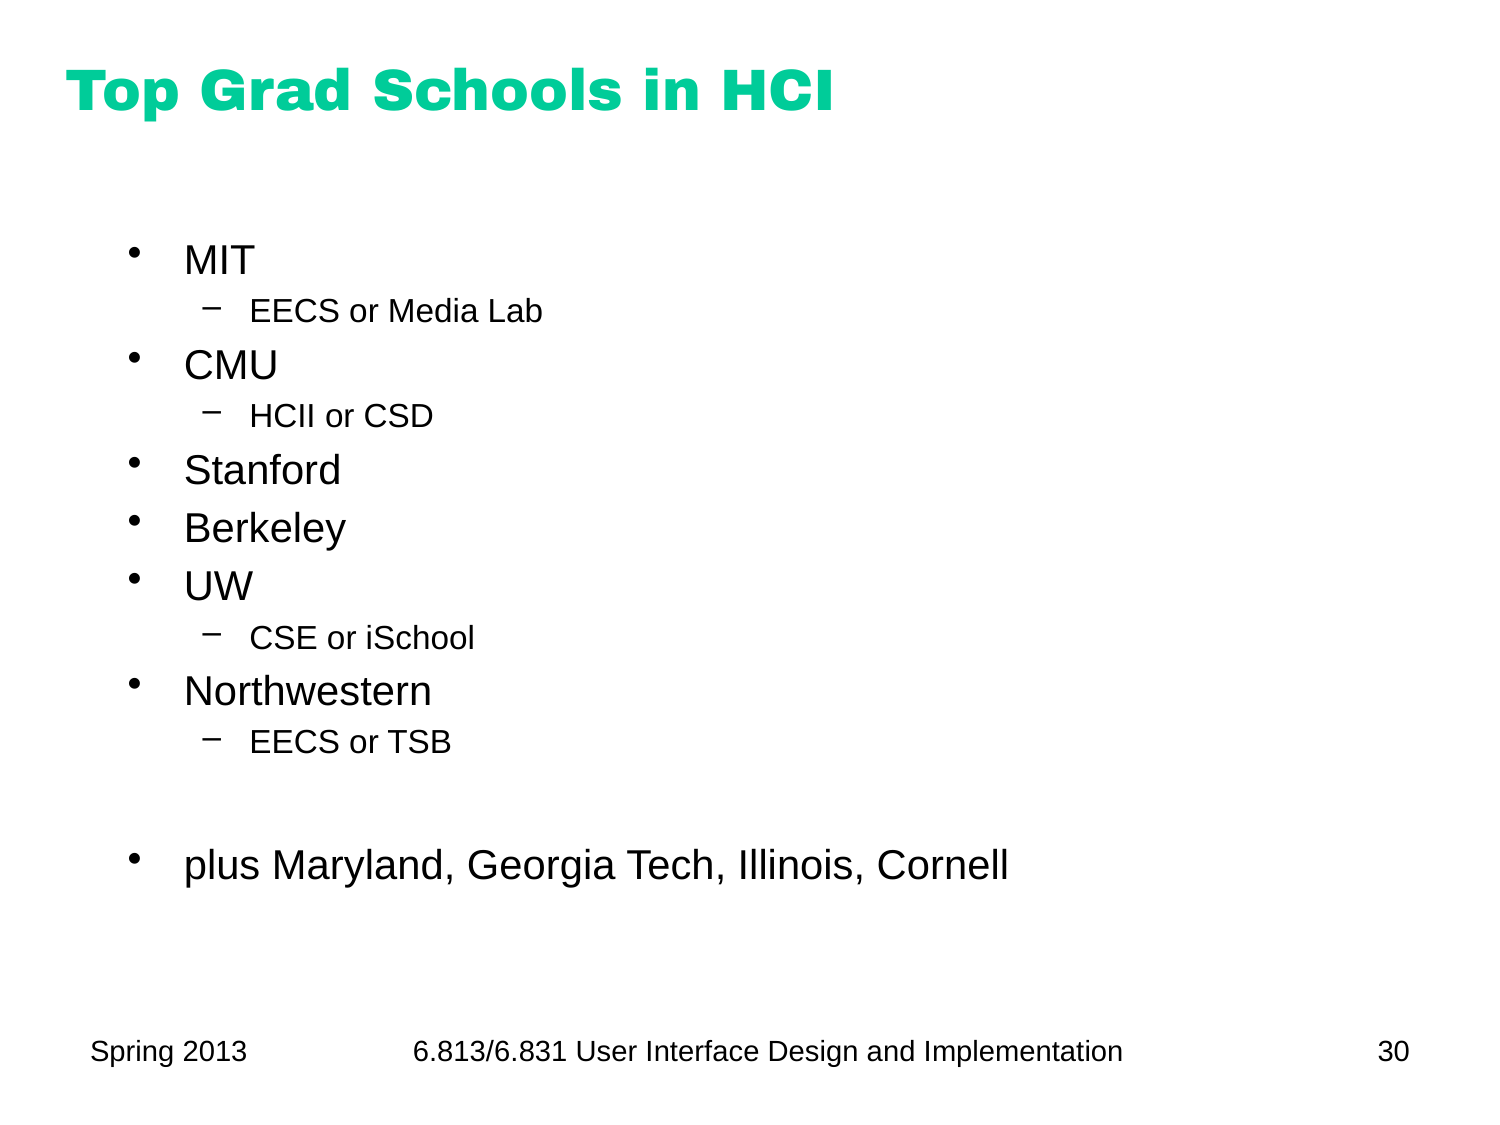

# Top Grad Schools in HCI
MIT
EECS or Media Lab
CMU
HCII or CSD
Stanford
Berkeley
UW
CSE or iSchool
Northwestern
EECS or TSB

plus Maryland, Georgia Tech, Illinois, Cornell
Spring 2013
6.813/6.831 User Interface Design and Implementation
30